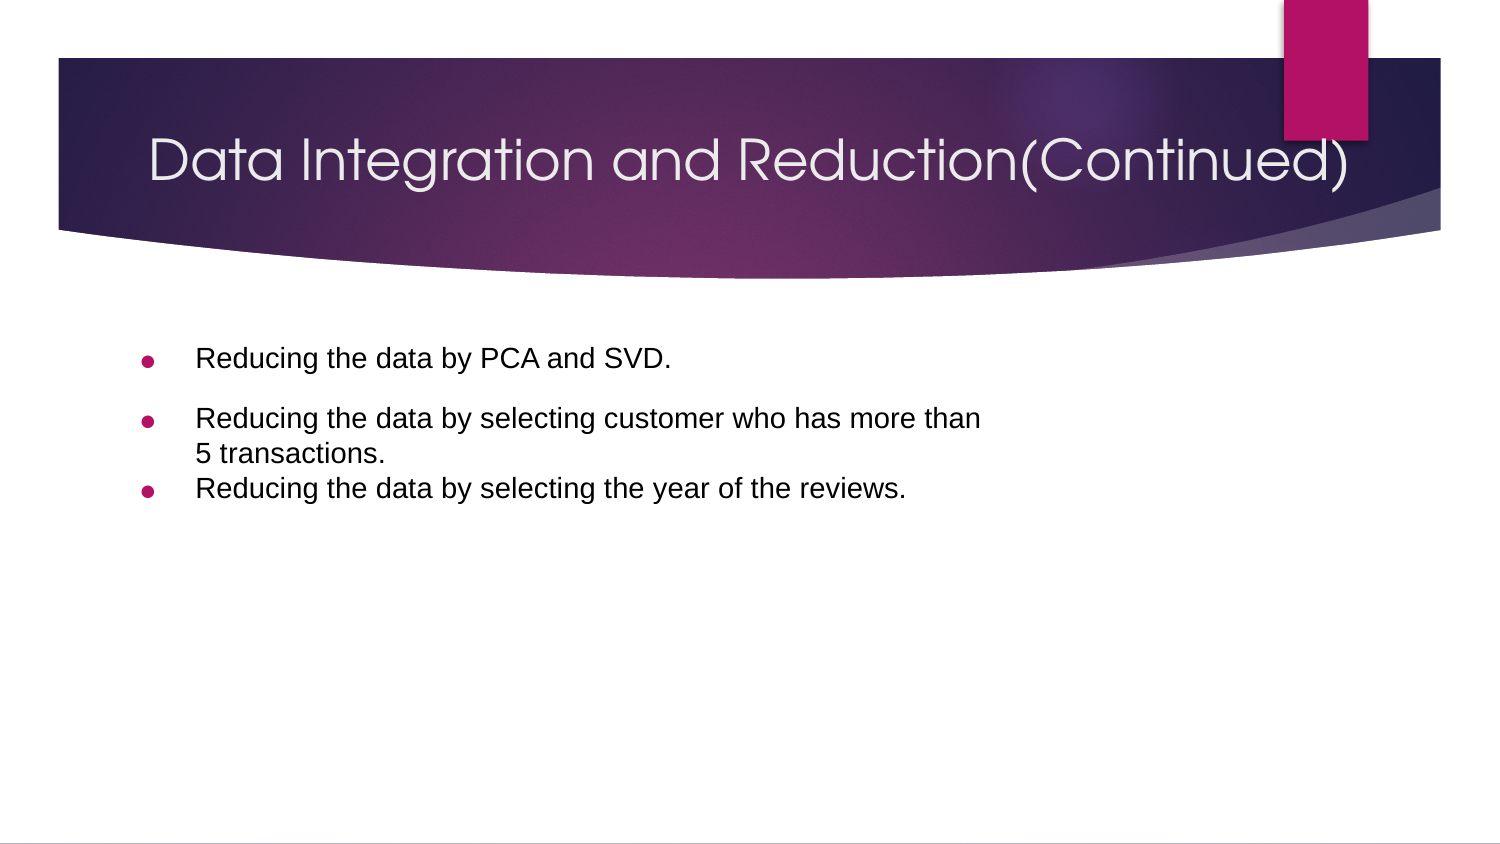

# Data Integration and Reduction(Continued)
Reducing the data by PCA and SVD.
Reducing the data by selecting customer who has more than 5 transactions.
Reducing the data by selecting the year of the reviews.